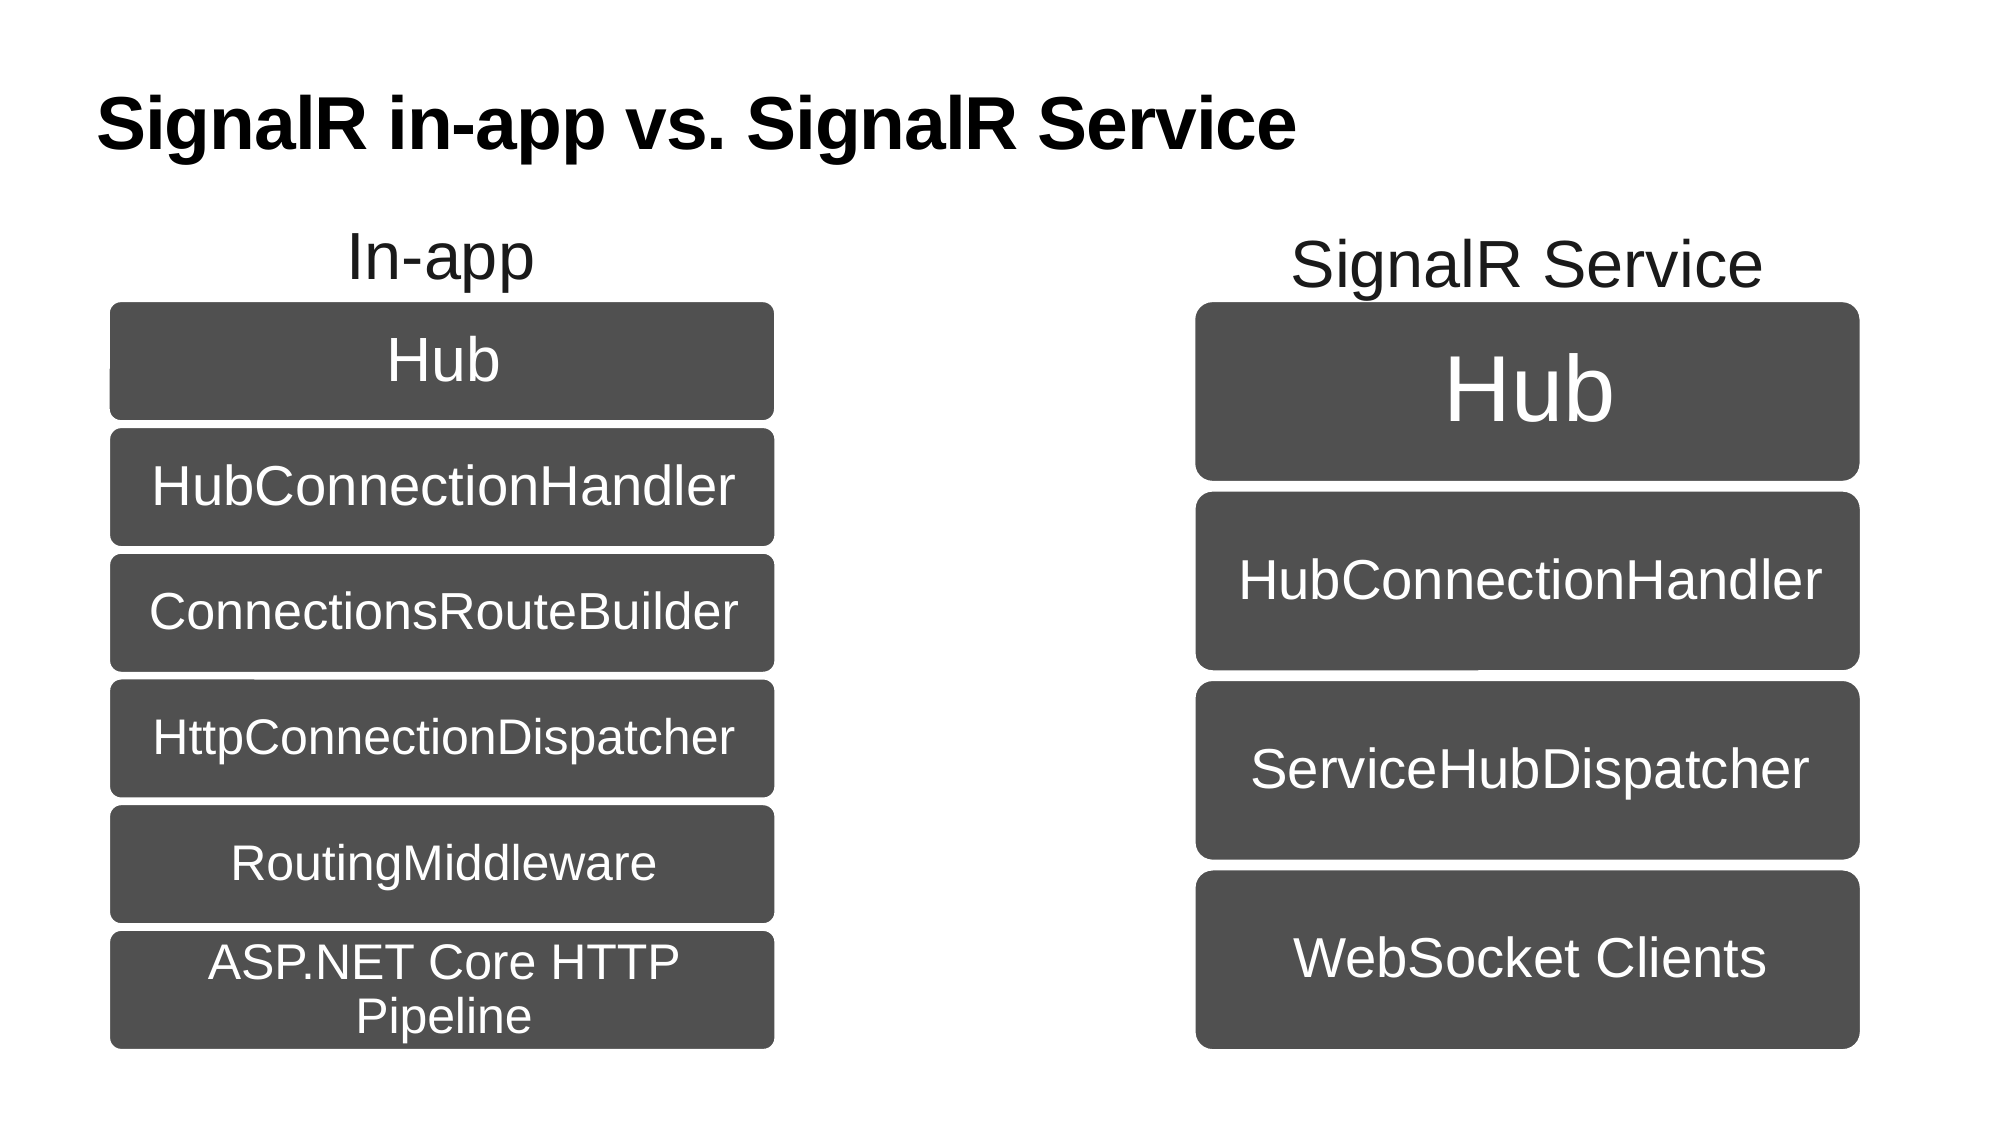

# SignalR in-app vs. SignalR Service
In-app
SignalR Service
Hub
HubConnectionHandler
ServiceHubDispatcher
WebSocket Clients
Hub
HubConnectionHandler
ConnectionsRouteBuilder
HttpConnectionDispatcher
RoutingMiddleware
ASP.NET Core HTTP Pipeline